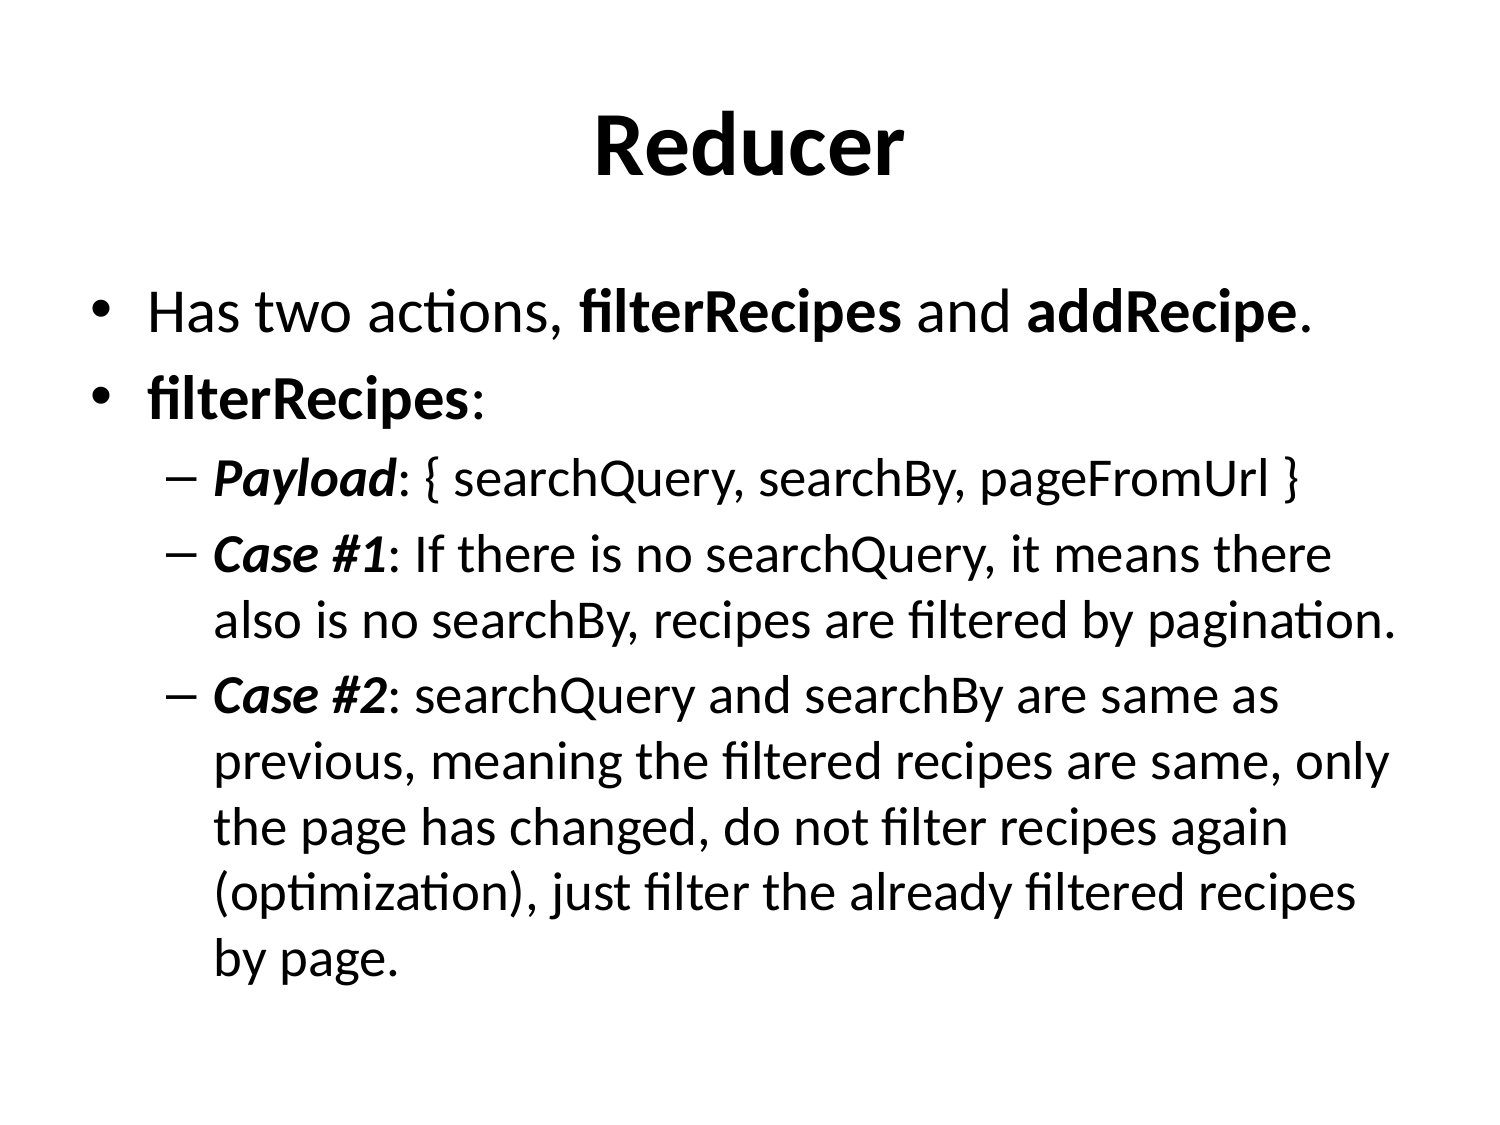

# Reducer
Has two actions, filterRecipes and addRecipe.
filterRecipes:
Payload: { searchQuery, searchBy, pageFromUrl }
Case #1: If there is no searchQuery, it means there also is no searchBy, recipes are filtered by pagination.
Case #2: searchQuery and searchBy are same as previous, meaning the filtered recipes are same, only the page has changed, do not filter recipes again (optimization), just filter the already filtered recipes by page.